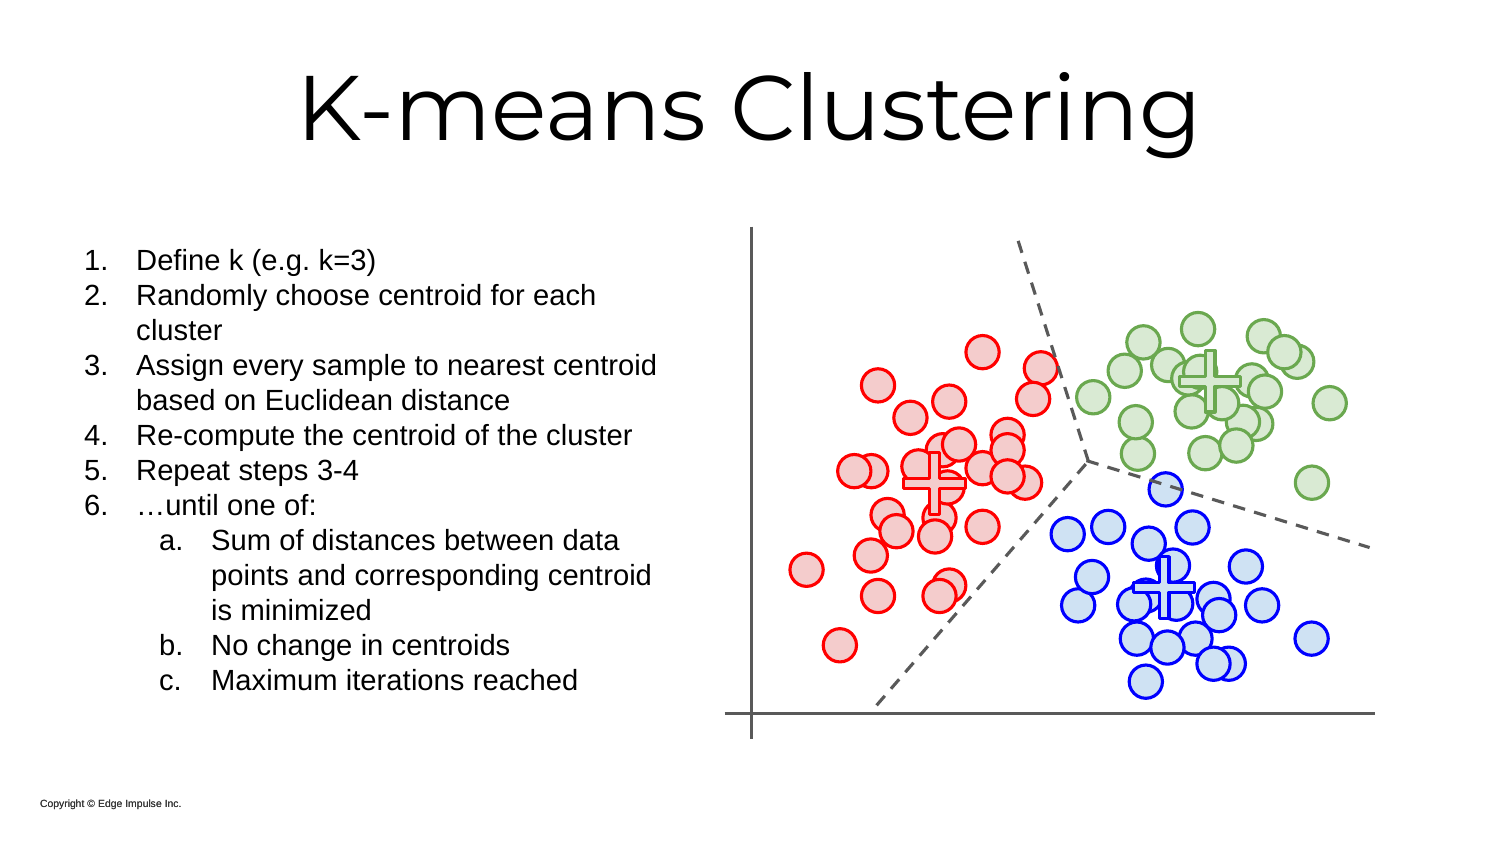

K-means Clustering
Define k (e.g. k=3)
Randomly choose centroid for each cluster
Assign every sample to nearest centroid based on Euclidean distance
Re-compute the centroid of the cluster
Repeat steps 3-4
…until one of:
Sum of distances between data points and corresponding centroid is minimized
No change in centroids
Maximum iterations reached